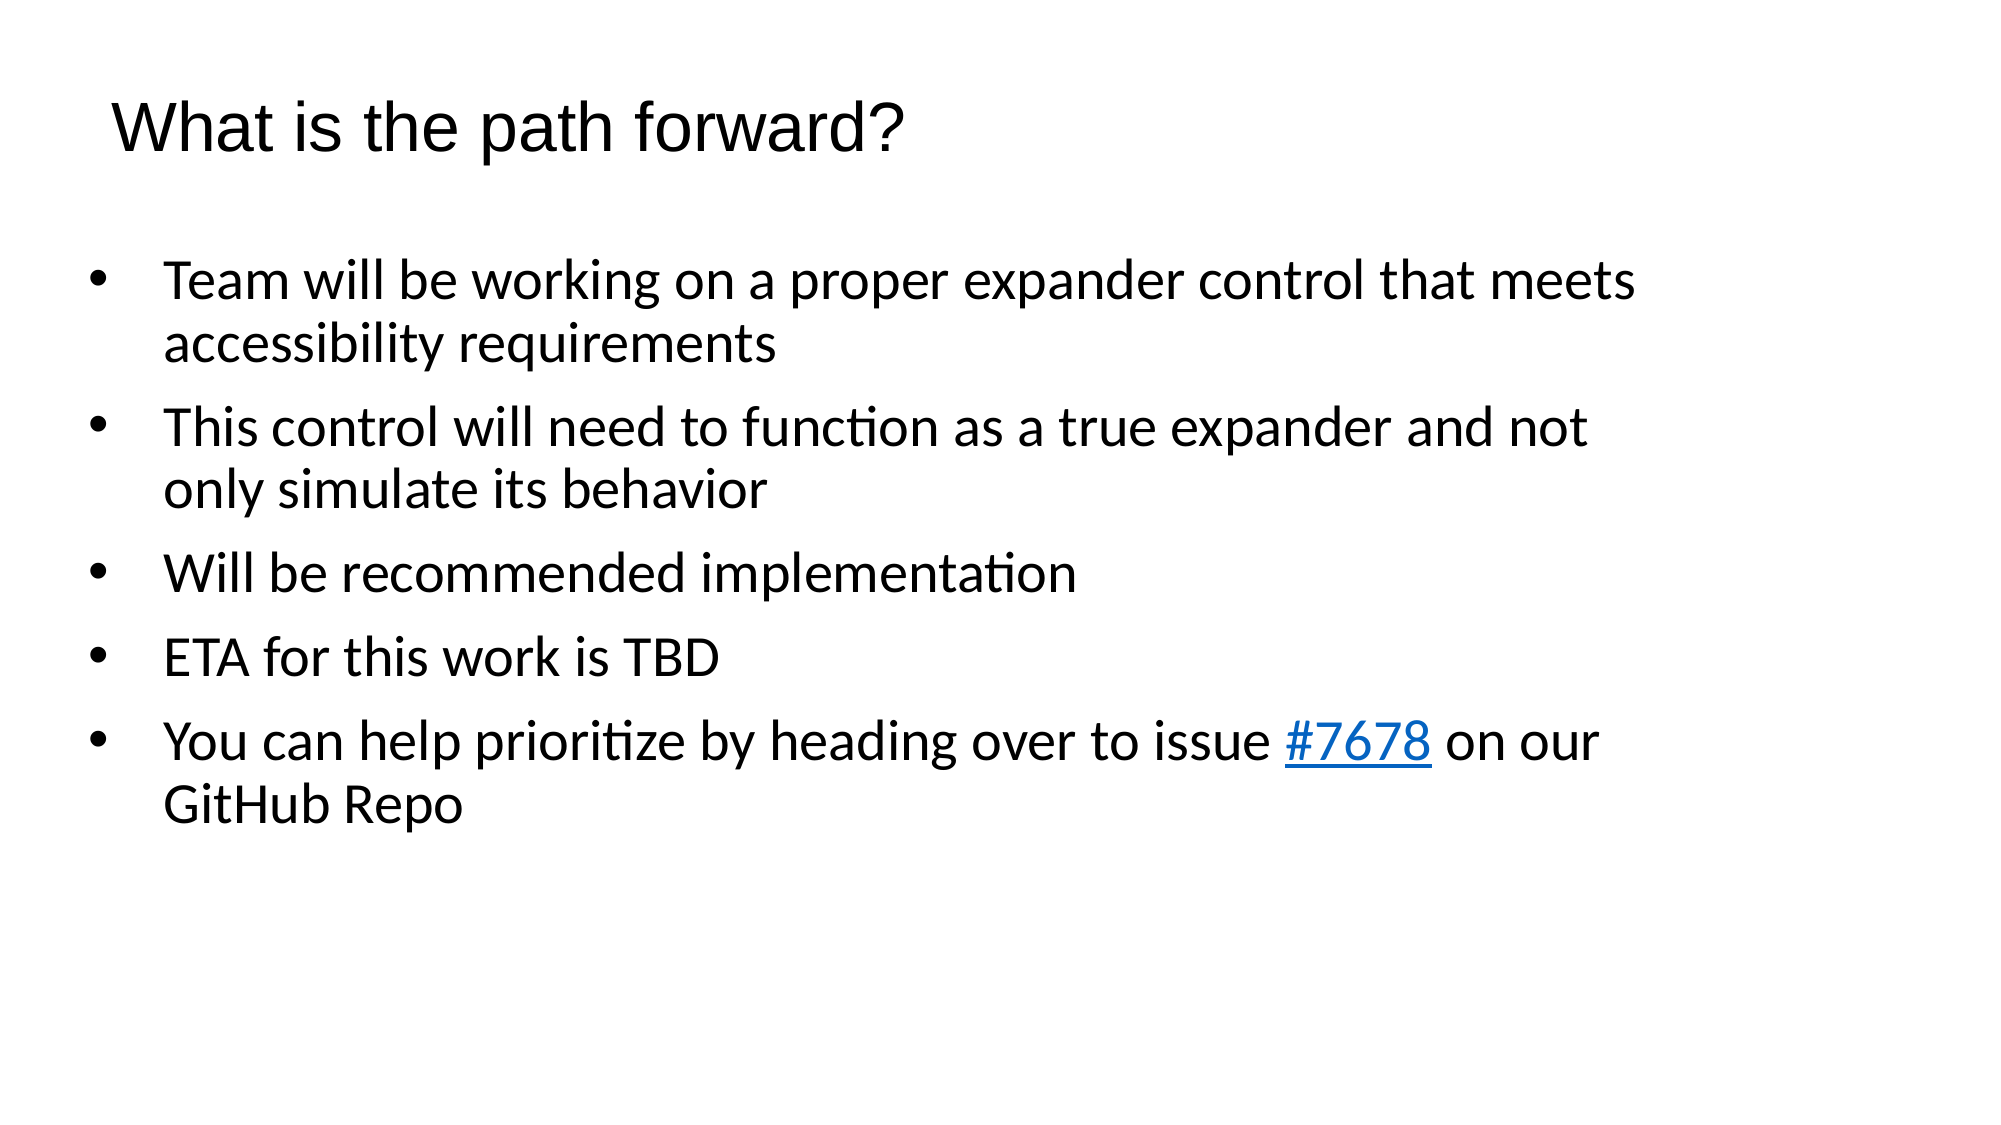

# What is the path forward?
Team will be working on a proper expander control that meets accessibility requirements
This control will need to function as a true expander and not only simulate its behavior
Will be recommended implementation
ETA for this work is TBD
You can help prioritize by heading over to issue #7678 on our GitHub Repo